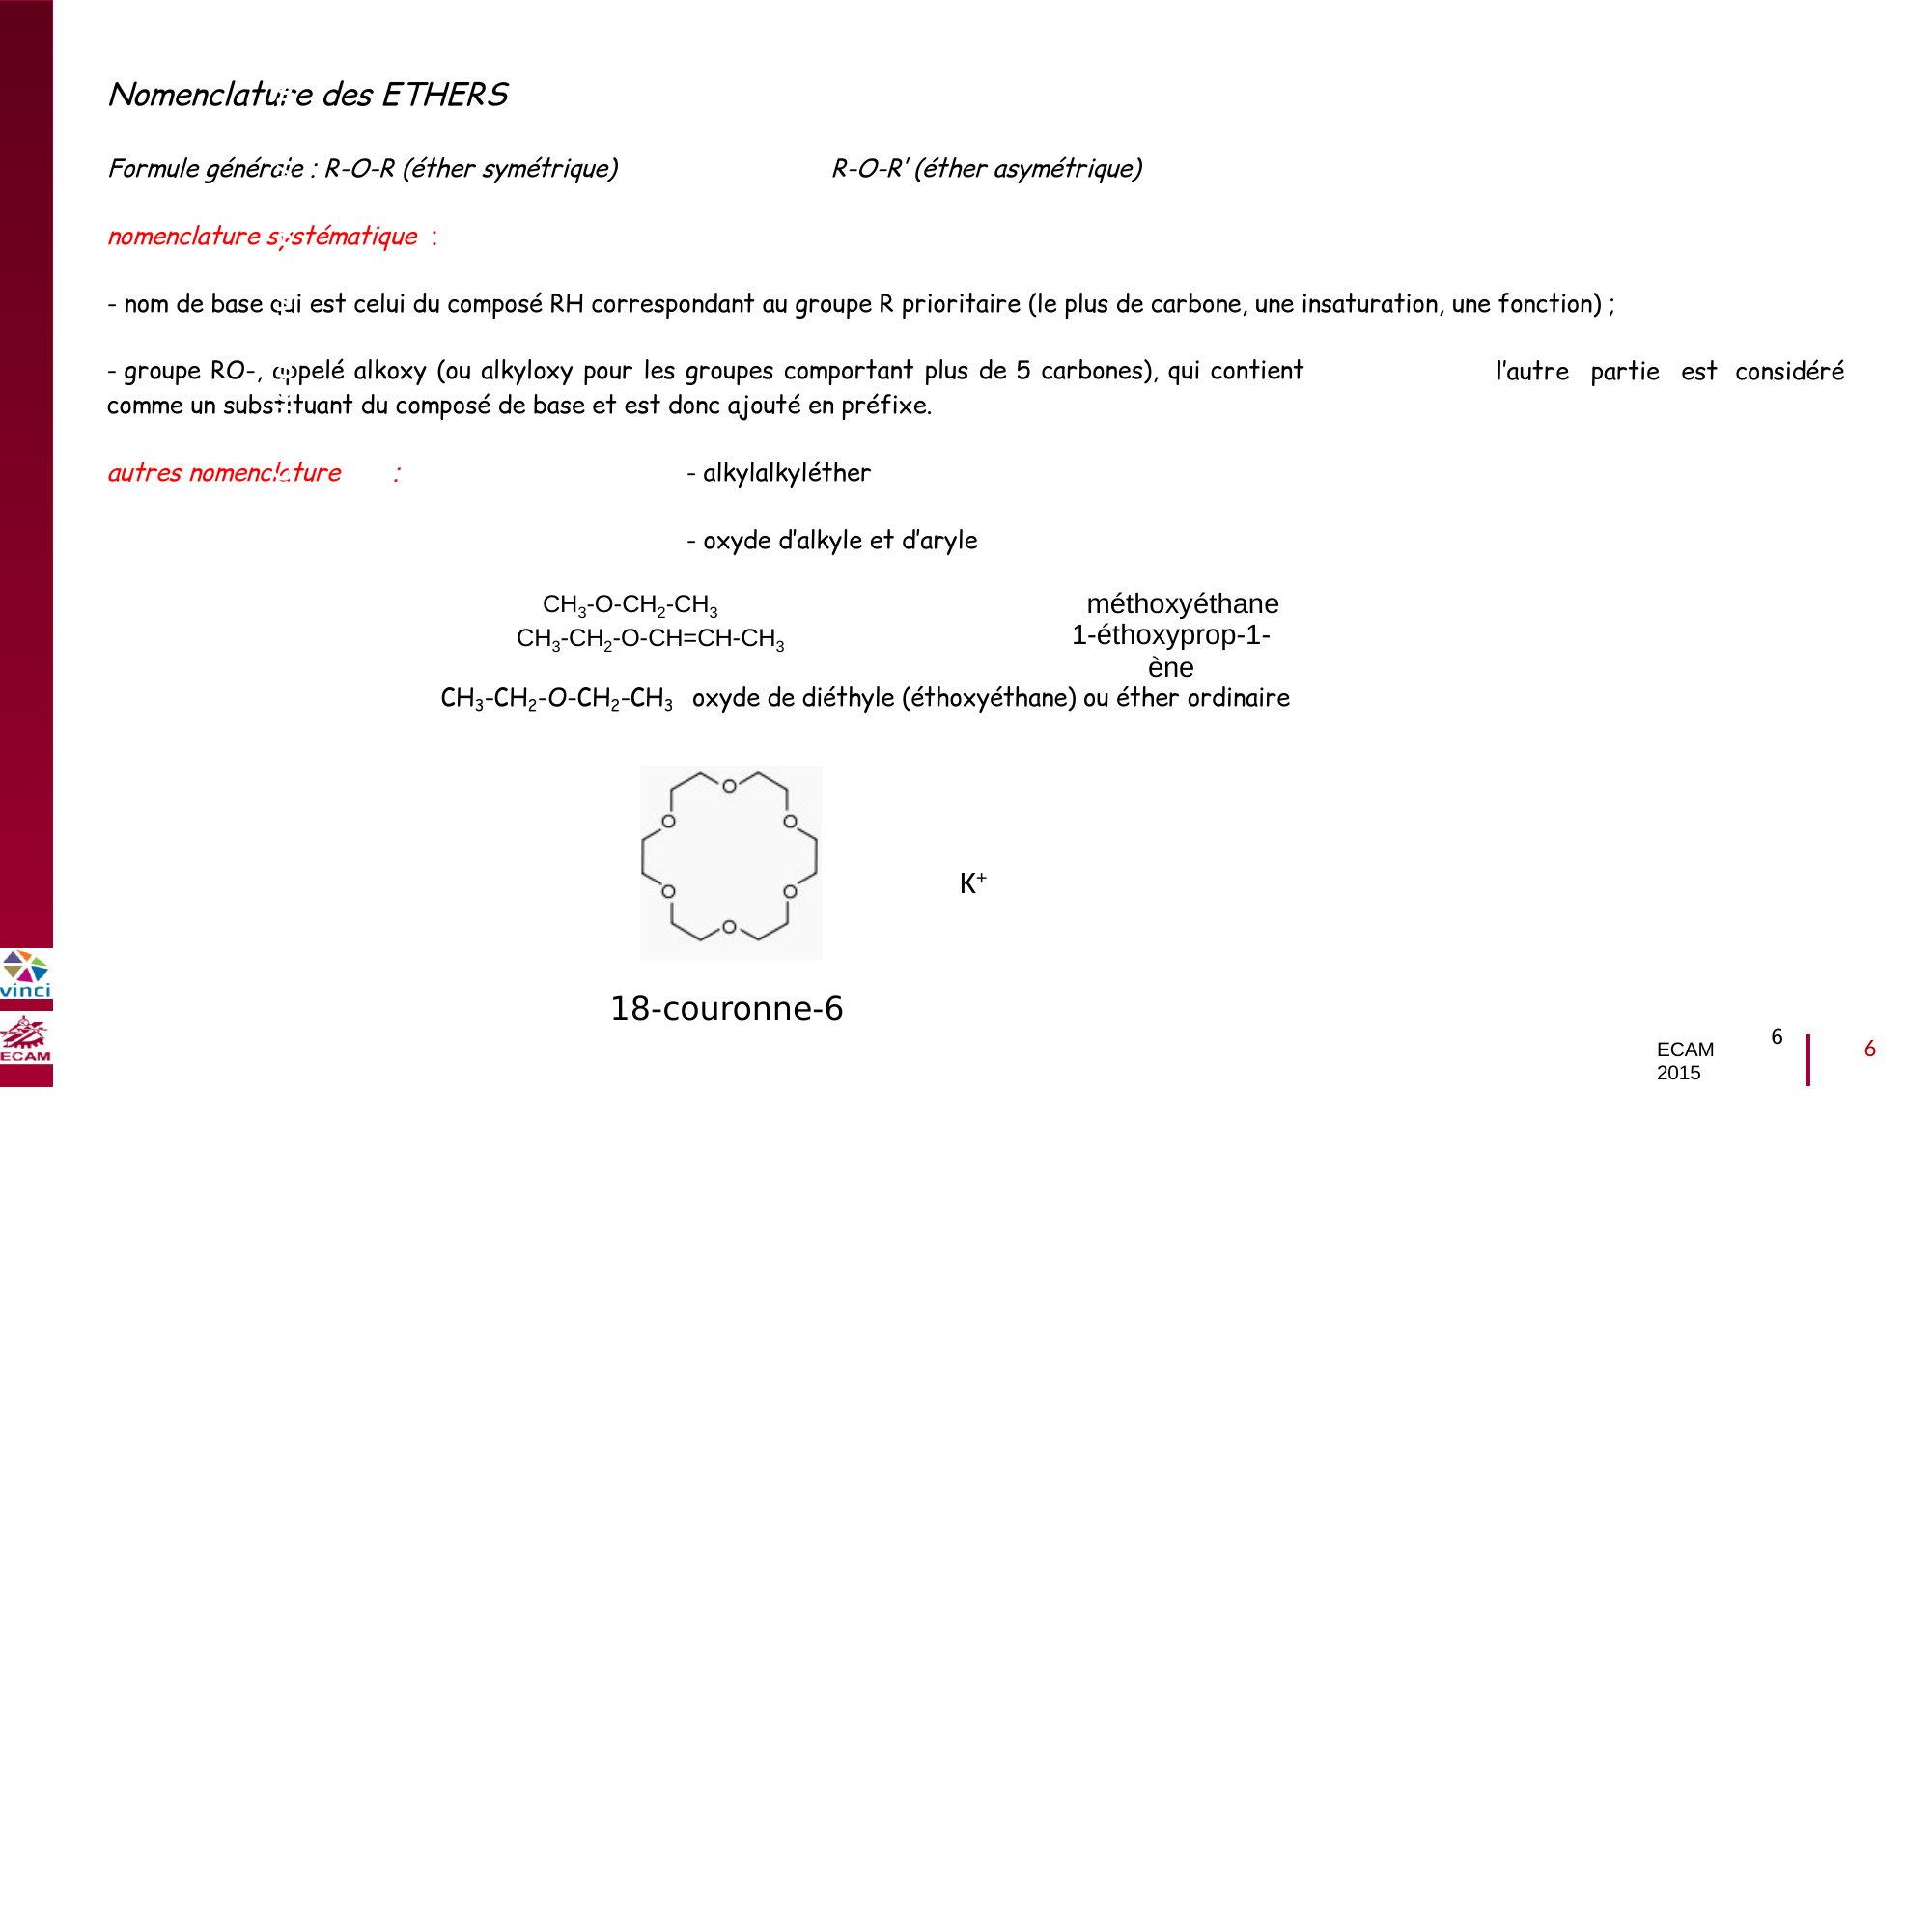

Nomenclature des ETHERS
Formule générale : R-O-R (éther symétrique)
R-O-R’ (éther asymétrique)
nomenclature systématique :
B2040-Chimie du vivant et environnement
- nom de base qui est celui du composé RH correspondant au groupe R prioritaire (le plus de carbone, une insaturation, une fonction) ;
- groupe RO-, appelé alkoxy (ou alkyloxy pour les groupes comportant plus de 5 carbones), qui contient
comme un substituant du composé de base et est donc ajouté en préfixe.
l’autre
partie
est
considéré
autres nomenclature
:
- alkylalkyléther
- oxyde d’alkyle et d’aryle
CH3-O-CH2-CH3
CH3-CH2-O-CH=CH-CH3
méthoxyéthane
1-éthoxyprop-1-ène
CH3-CH2-O-CH2-CH3    oxyde de diéthyle (éthoxyéthane) ou éther ordinaire

K+

18-couronne-6

6

6
ECAM 2015